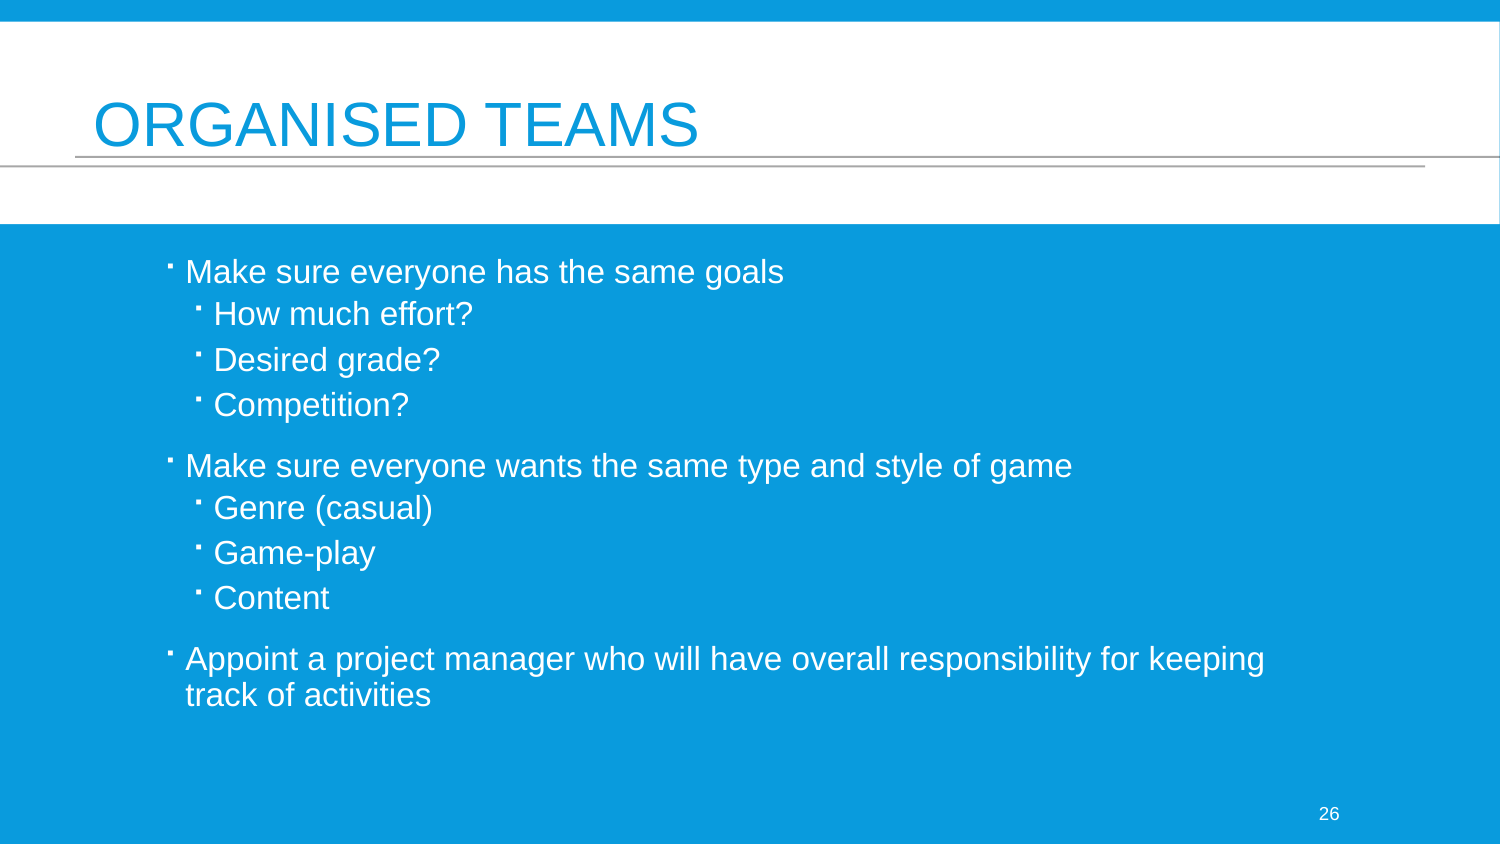

# Organised teams
Make sure everyone has the same goals
How much effort?
Desired grade?
Competition?
Make sure everyone wants the same type and style of game
Genre (casual)
Game-play
Content
Appoint a project manager who will have overall responsibility for keeping track of activities
26